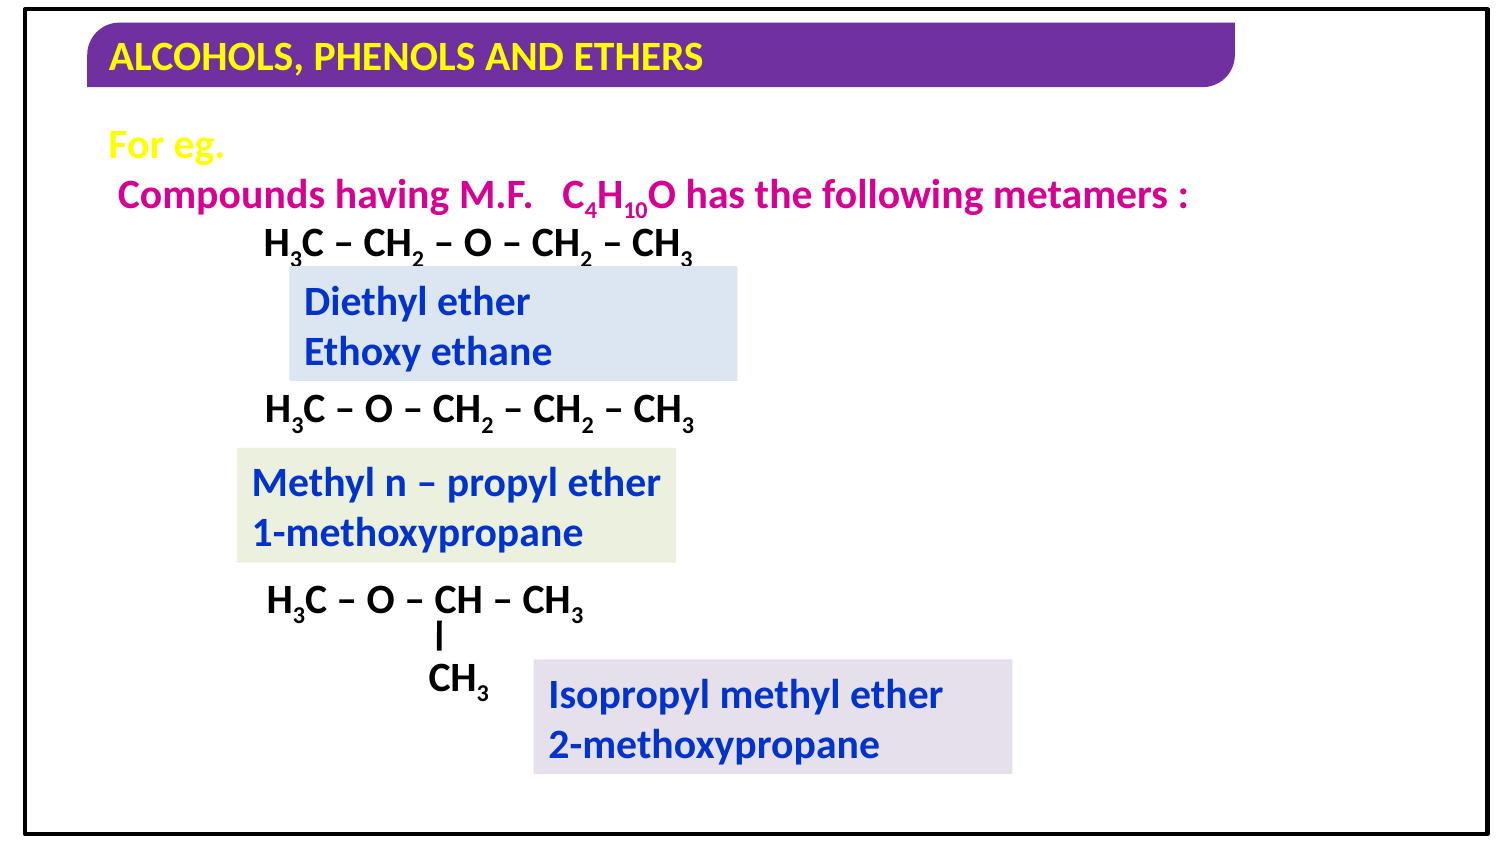

For eg.
 Compounds having M.F.   C4H10O has the following metamers :
H3C – CH2 – O – CH2 – CH3
Diethyl ether
Ethoxy ethane
H3C – O – CH2 – CH2 – CH3
Methyl n – propyl ether
1-methoxypropane
H3C – O – CH – CH3
CH3
Isopropyl methyl ether
2-methoxypropane